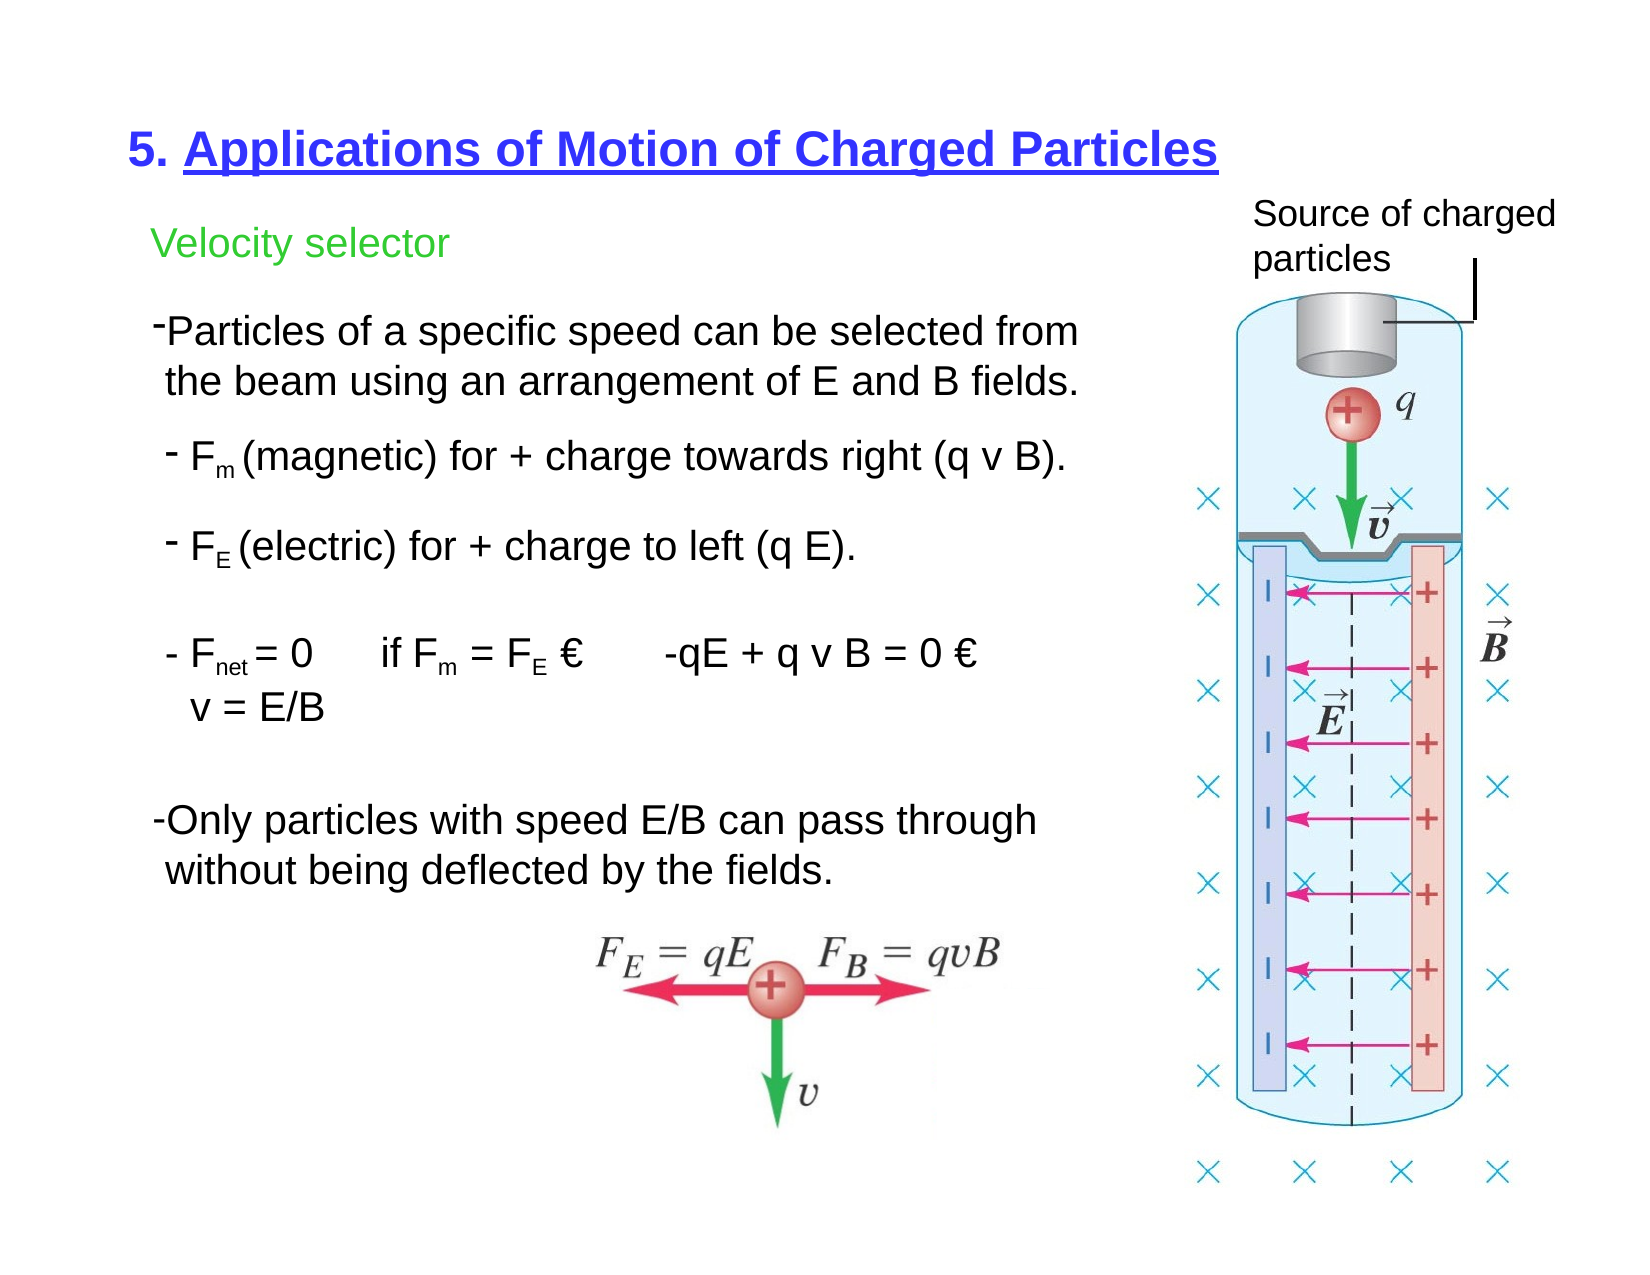

# 5. Applications of Motion of Charged Particles
Source of charged
Velocity selector
particles

Particles of a specific speed can be selected from  the beam using an arrangement of E and B fields.
Fm (magnetic) for + charge towards right (q v B).
FE (electric) for + charge to left (q E).

Fnet = 0	if Fm  = FE  € -qE + q v B = 0 €	v = E/B

Only particles with speed E/B can pass through  without being deflected by the fields.